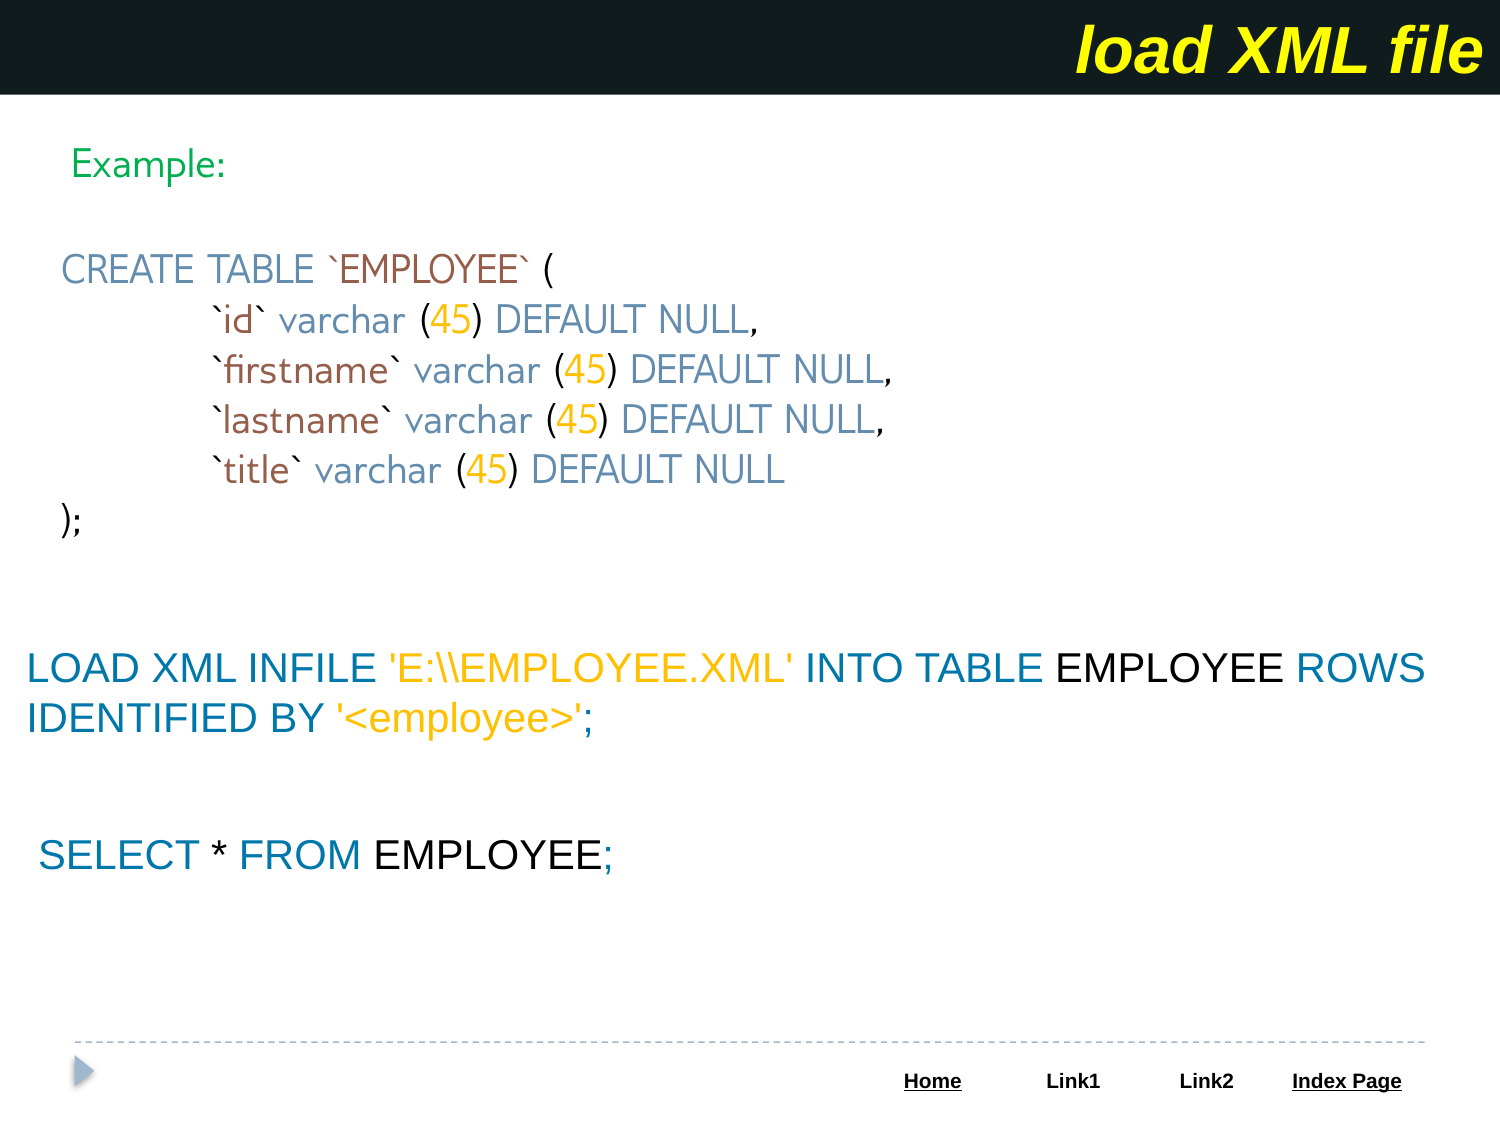

load XML file
Example:
CREATE TABLE `EMPLOYEE` (
	`id` varchar (45) DEFAULT NULL,
	`firstname` varchar (45) DEFAULT NULL,
	`lastname` varchar (45) DEFAULT NULL,
	`title` varchar (45) DEFAULT NULL
);
LOAD XML INFILE 'E:\\EMPLOYEE.XML' INTO TABLE EMPLOYEE ROWS IDENTIFIED BY '<employee>';
SELECT * FROM EMPLOYEE;